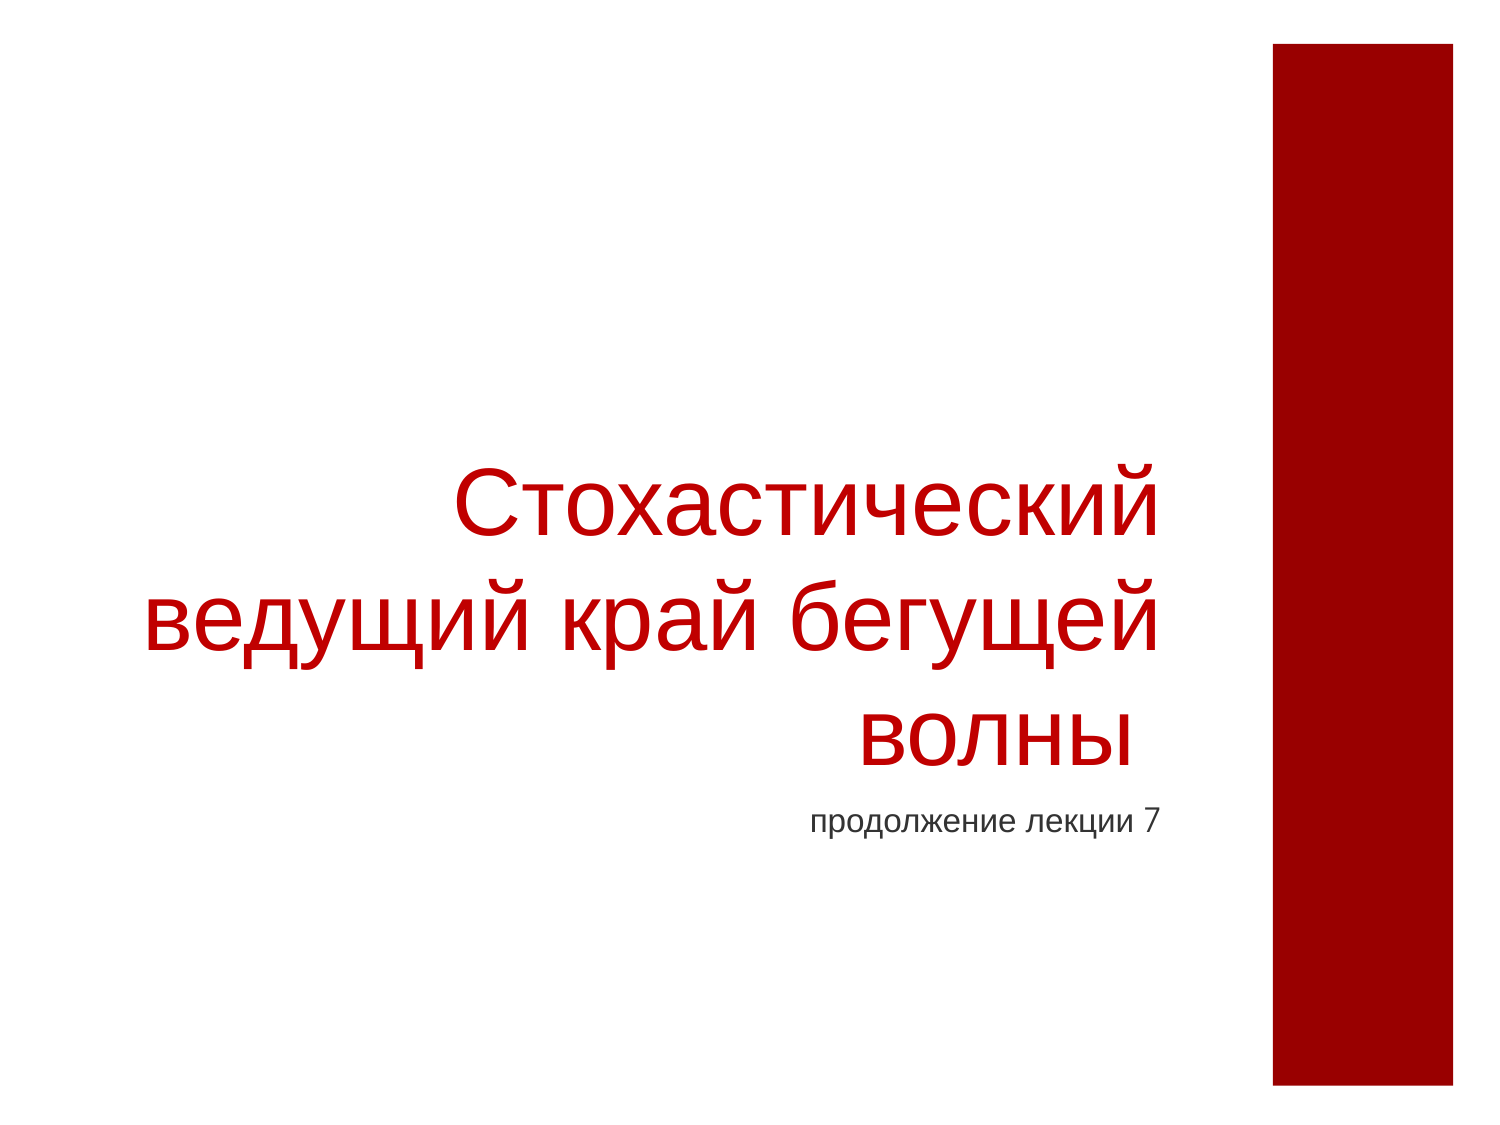

# Стохастический ведущий край бегущей волны
продолжение лекции 7